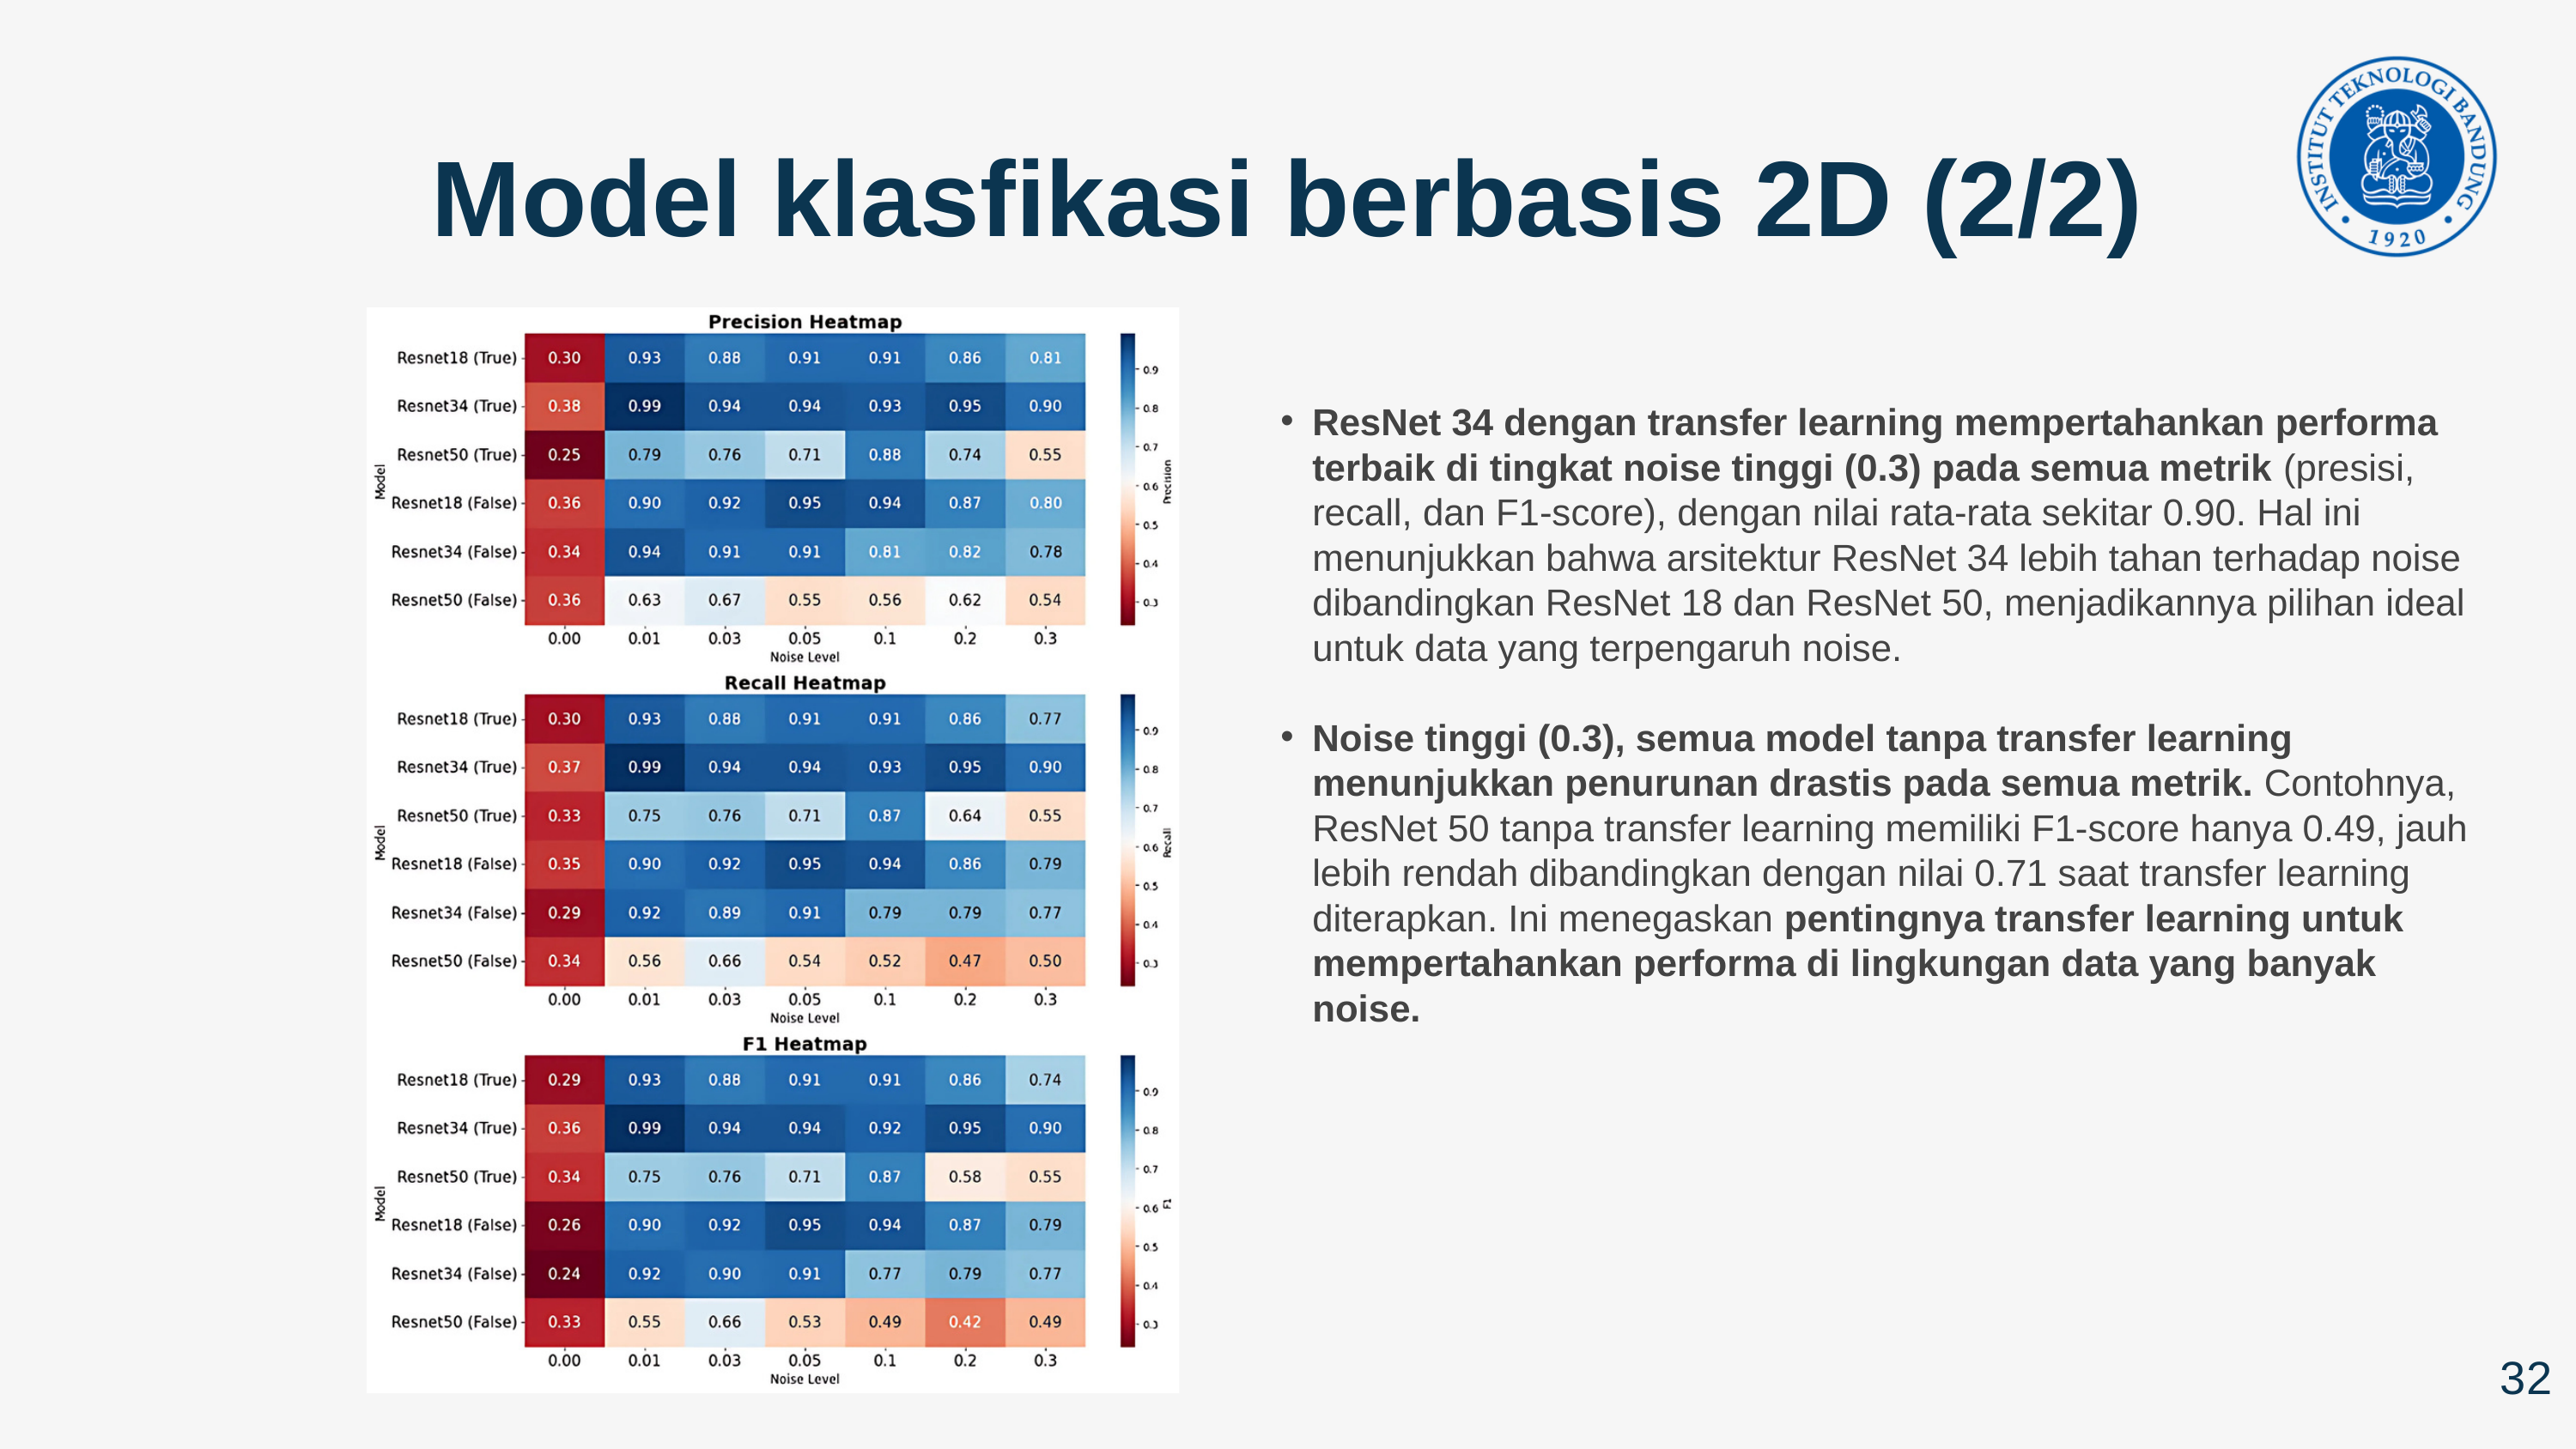

Model klasfikasi berbasis 2D (2/2)

ResNet 34 dengan transfer learning mempertahankan performa terbaik di tingkat noise tinggi (0.3) pada semua metrik (presisi, recall, dan F1-score), dengan nilai rata-rata sekitar 0.90. Hal ini menunjukkan bahwa arsitektur ResNet 34 lebih tahan terhadap noise dibandingkan ResNet 18 dan ResNet 50, menjadikannya pilihan ideal untuk data yang terpengaruh noise.

Noise tinggi (0.3), semua model tanpa transfer learning menunjukkan penurunan drastis pada semua metrik. Contohnya, ResNet 50 tanpa transfer learning memiliki F1-score hanya 0.49, jauh lebih rendah dibandingkan dengan nilai 0.71 saat transfer learning diterapkan. Ini menegaskan pentingnya transfer learning untuk mempertahankan performa di lingkungan data yang banyak noise.
32